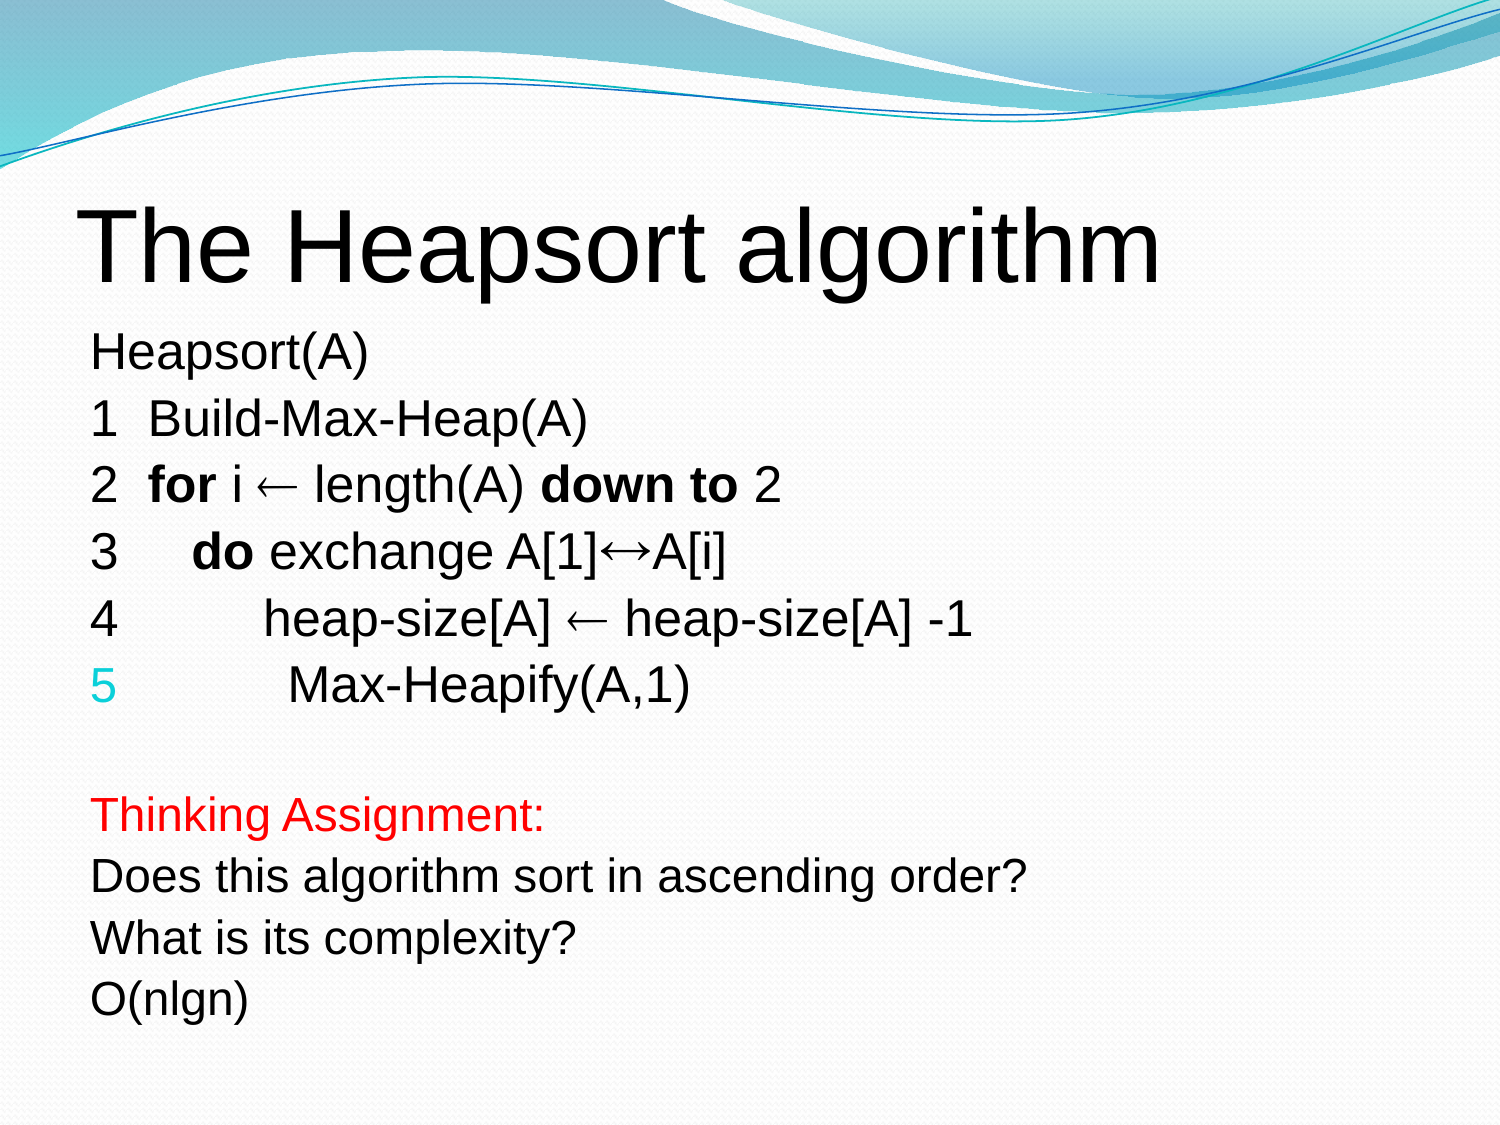

# The Heapsort algorithm
Heapsort(A)
1  Build-Max-Heap(A)
2  for i ← length(A) down to 2
3     do exchange A[1]↔A[i]
4          heap-size[A] ← heap-size[A] -1
       Max-Heapify(A,1)

Thinking Assignment:
Does this algorithm sort in ascending order?
What is its complexity?
O(nlgn)